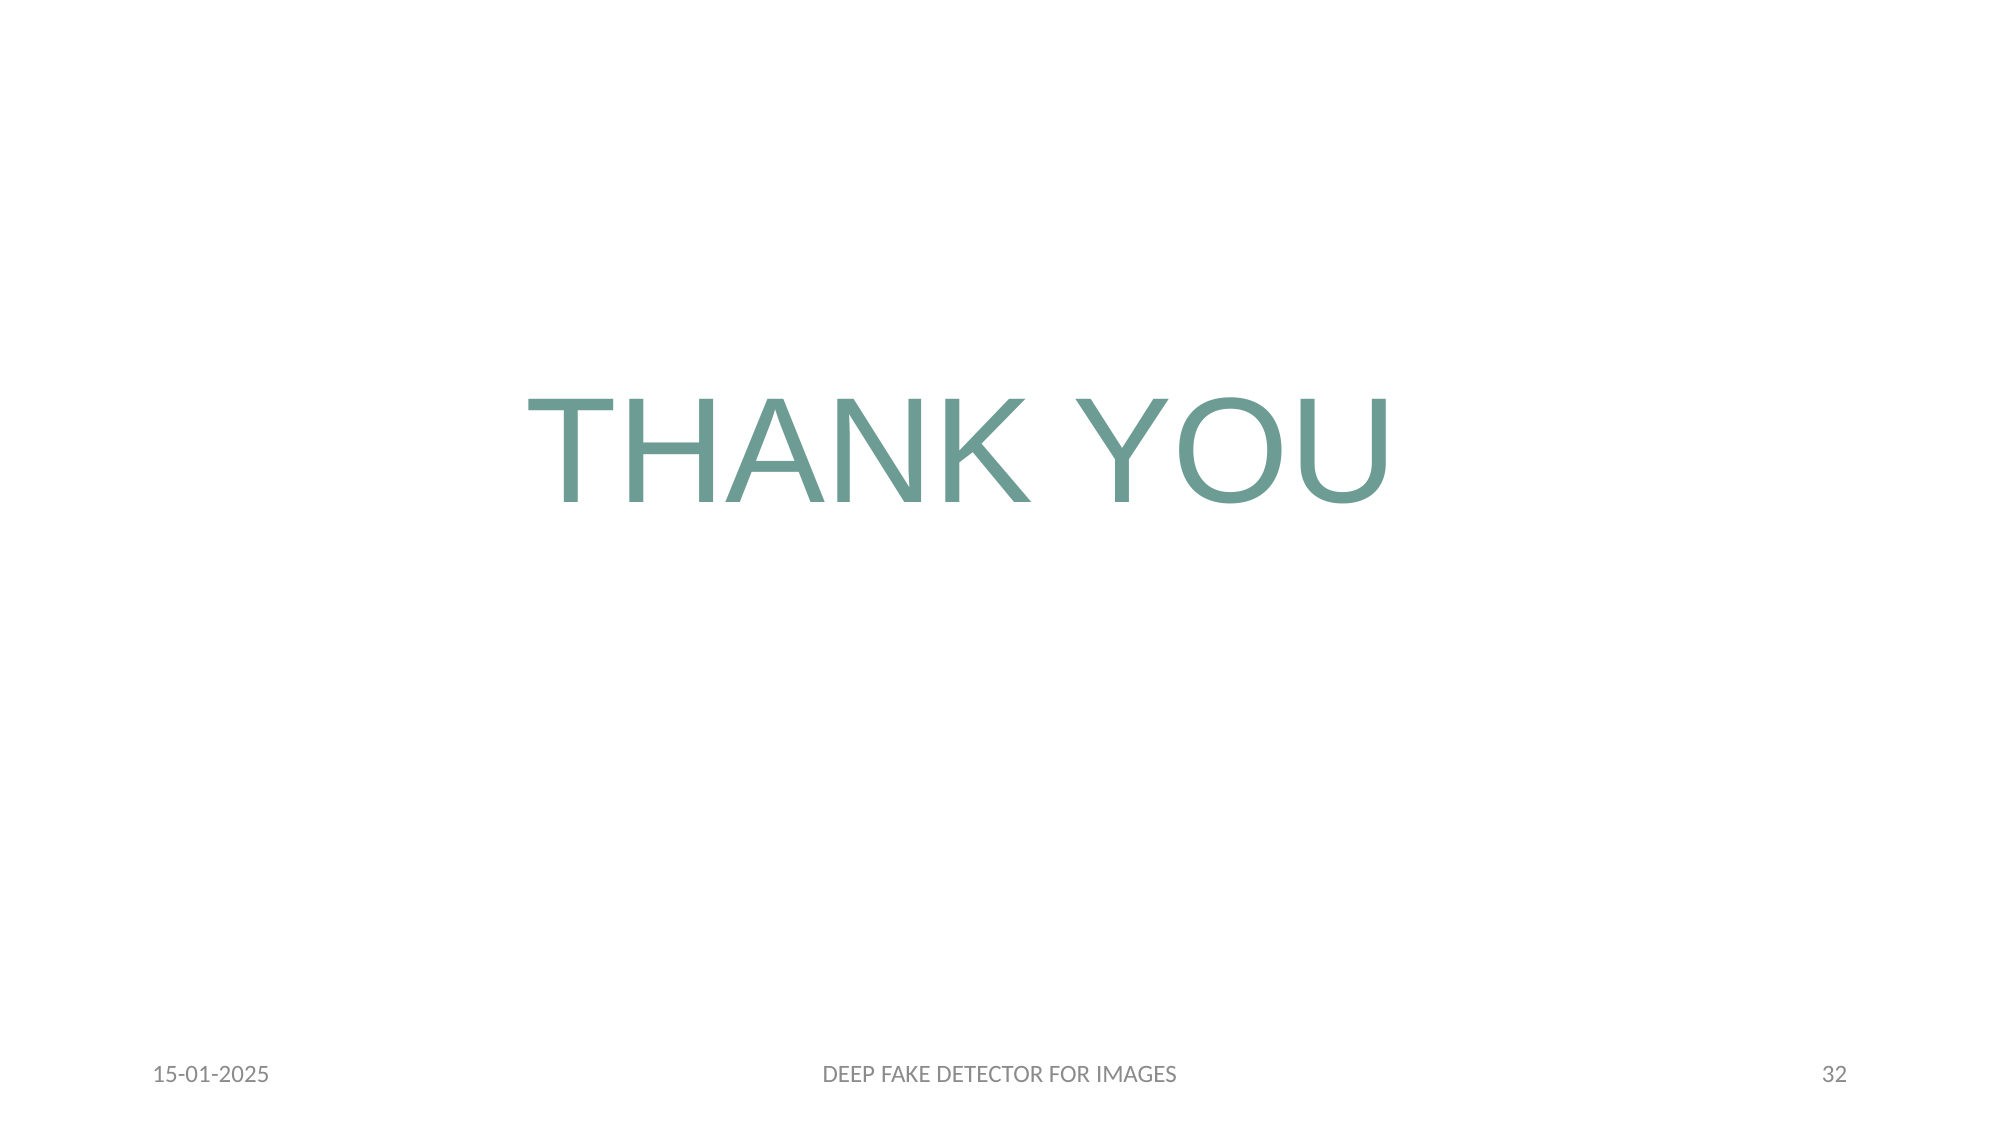

# THANK YOU
15-01-2025
DEEP FAKE DETECTOR FOR IMAGES
32